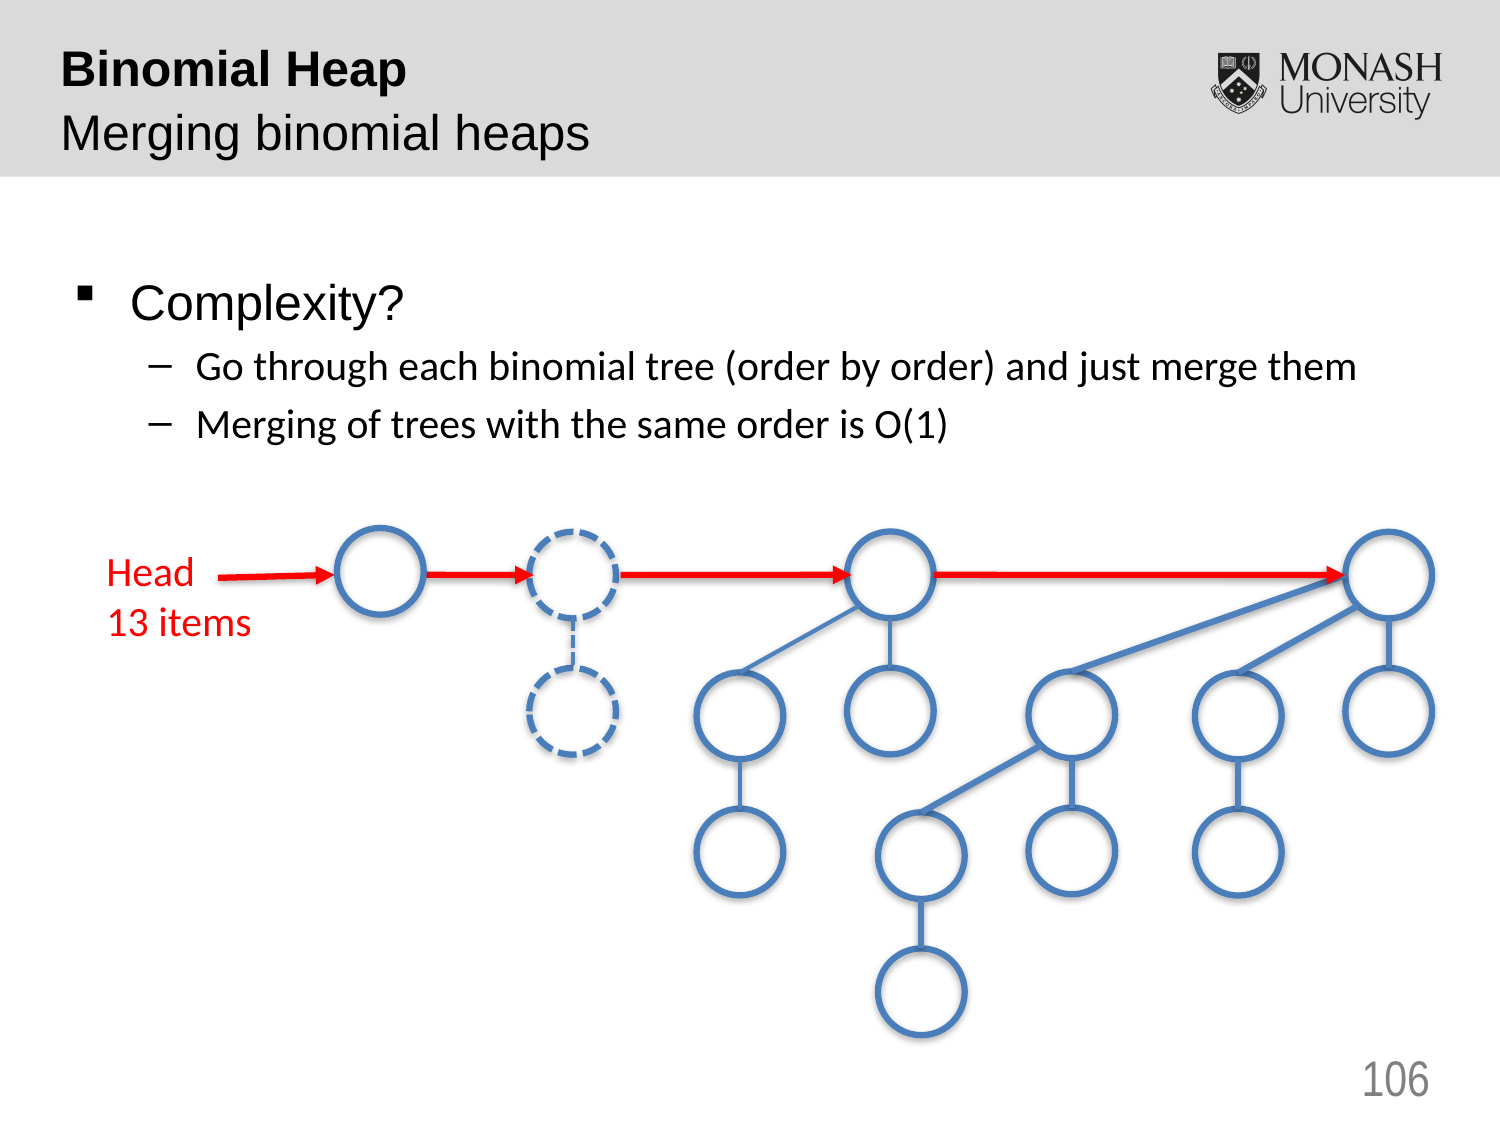

Binomial Heap
Merging binomial heaps
Complexity?
Go through each binomial tree (order by order) and just merge them
Merging of trees with the same order is O(1)

Head
13 items